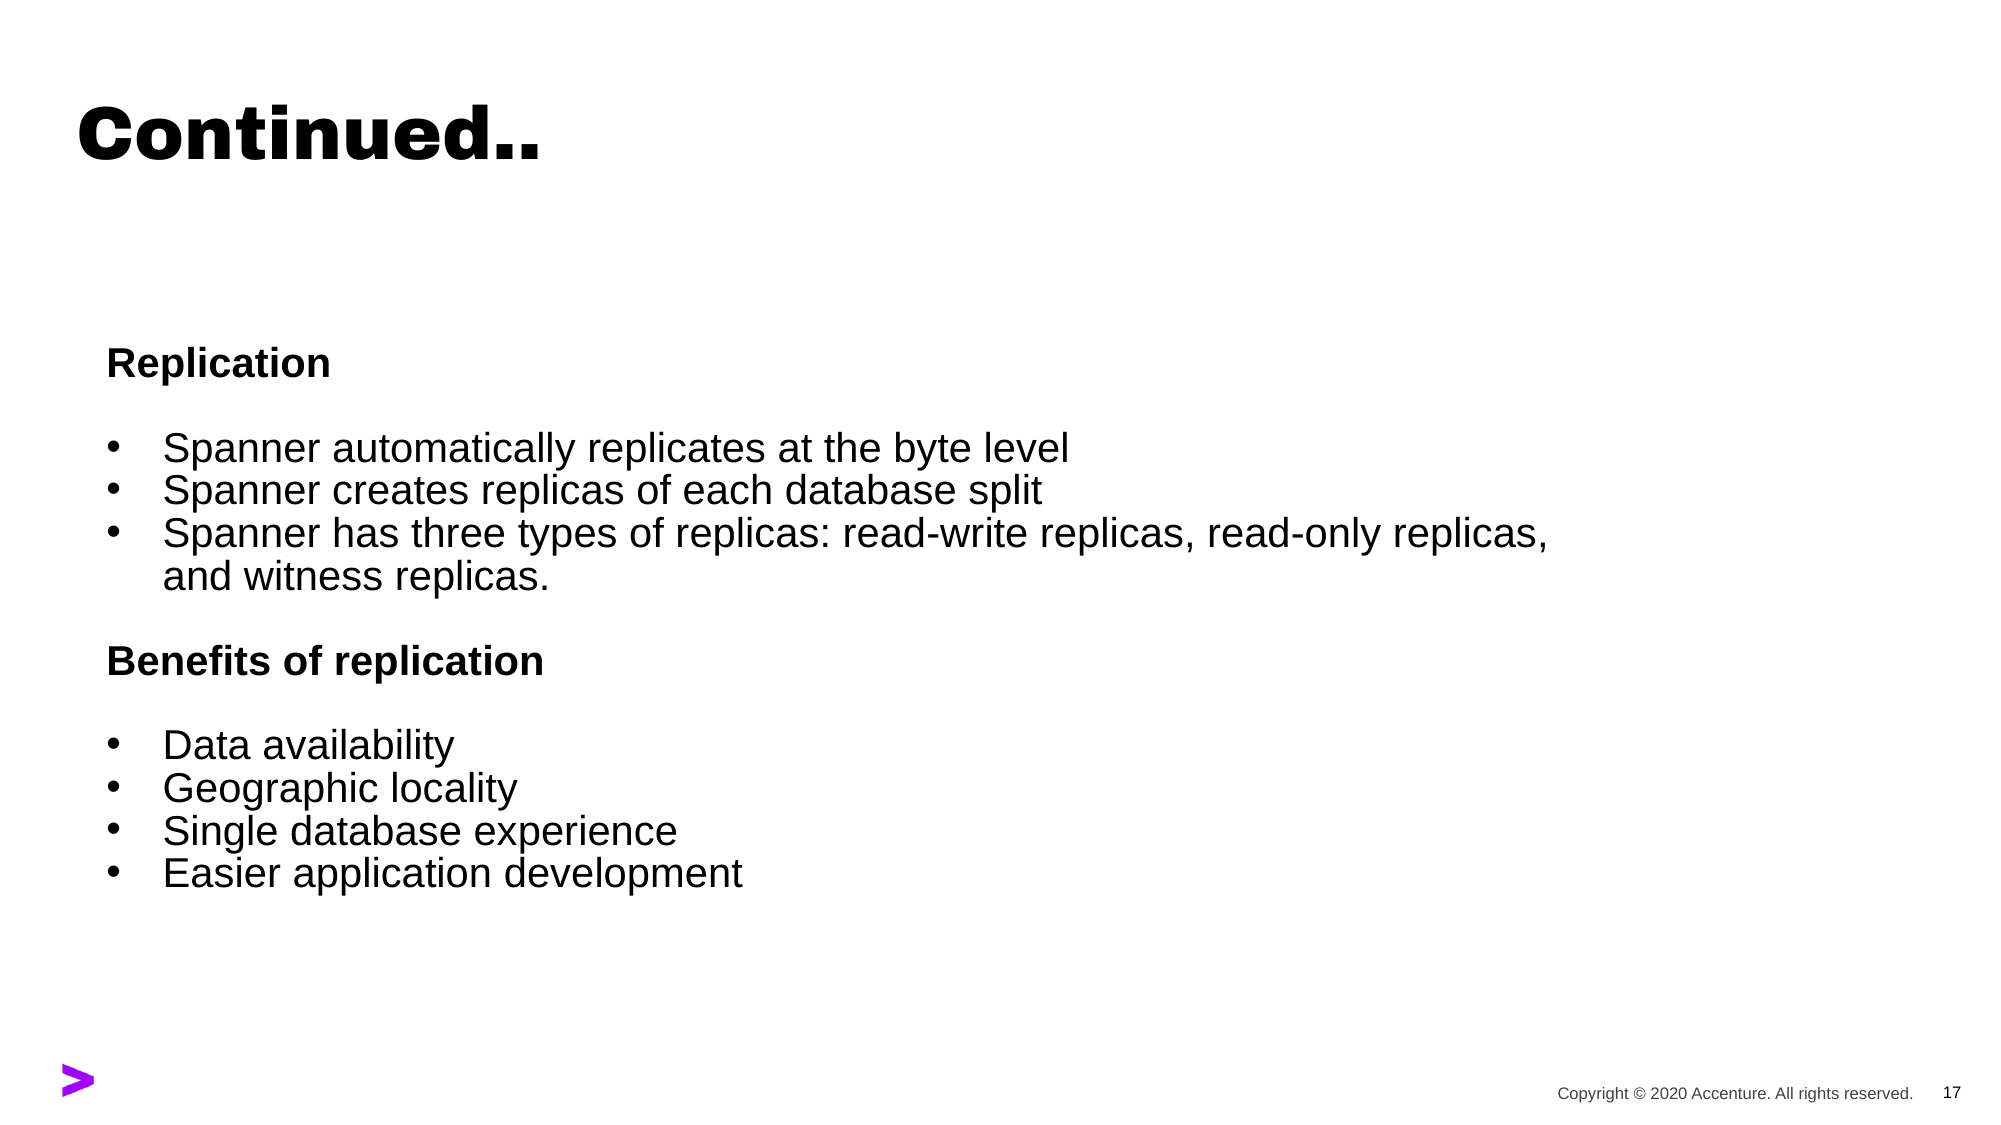

# Continued..
Replication

Spanner automatically replicates at the byte level
Spanner creates replicas of each database split
Spanner has three types of replicas: read-write replicas, read-only replicas, and witness replicas.

Benefits of replication

Data availability
Geographic locality
Single database experience
Easier application development
17